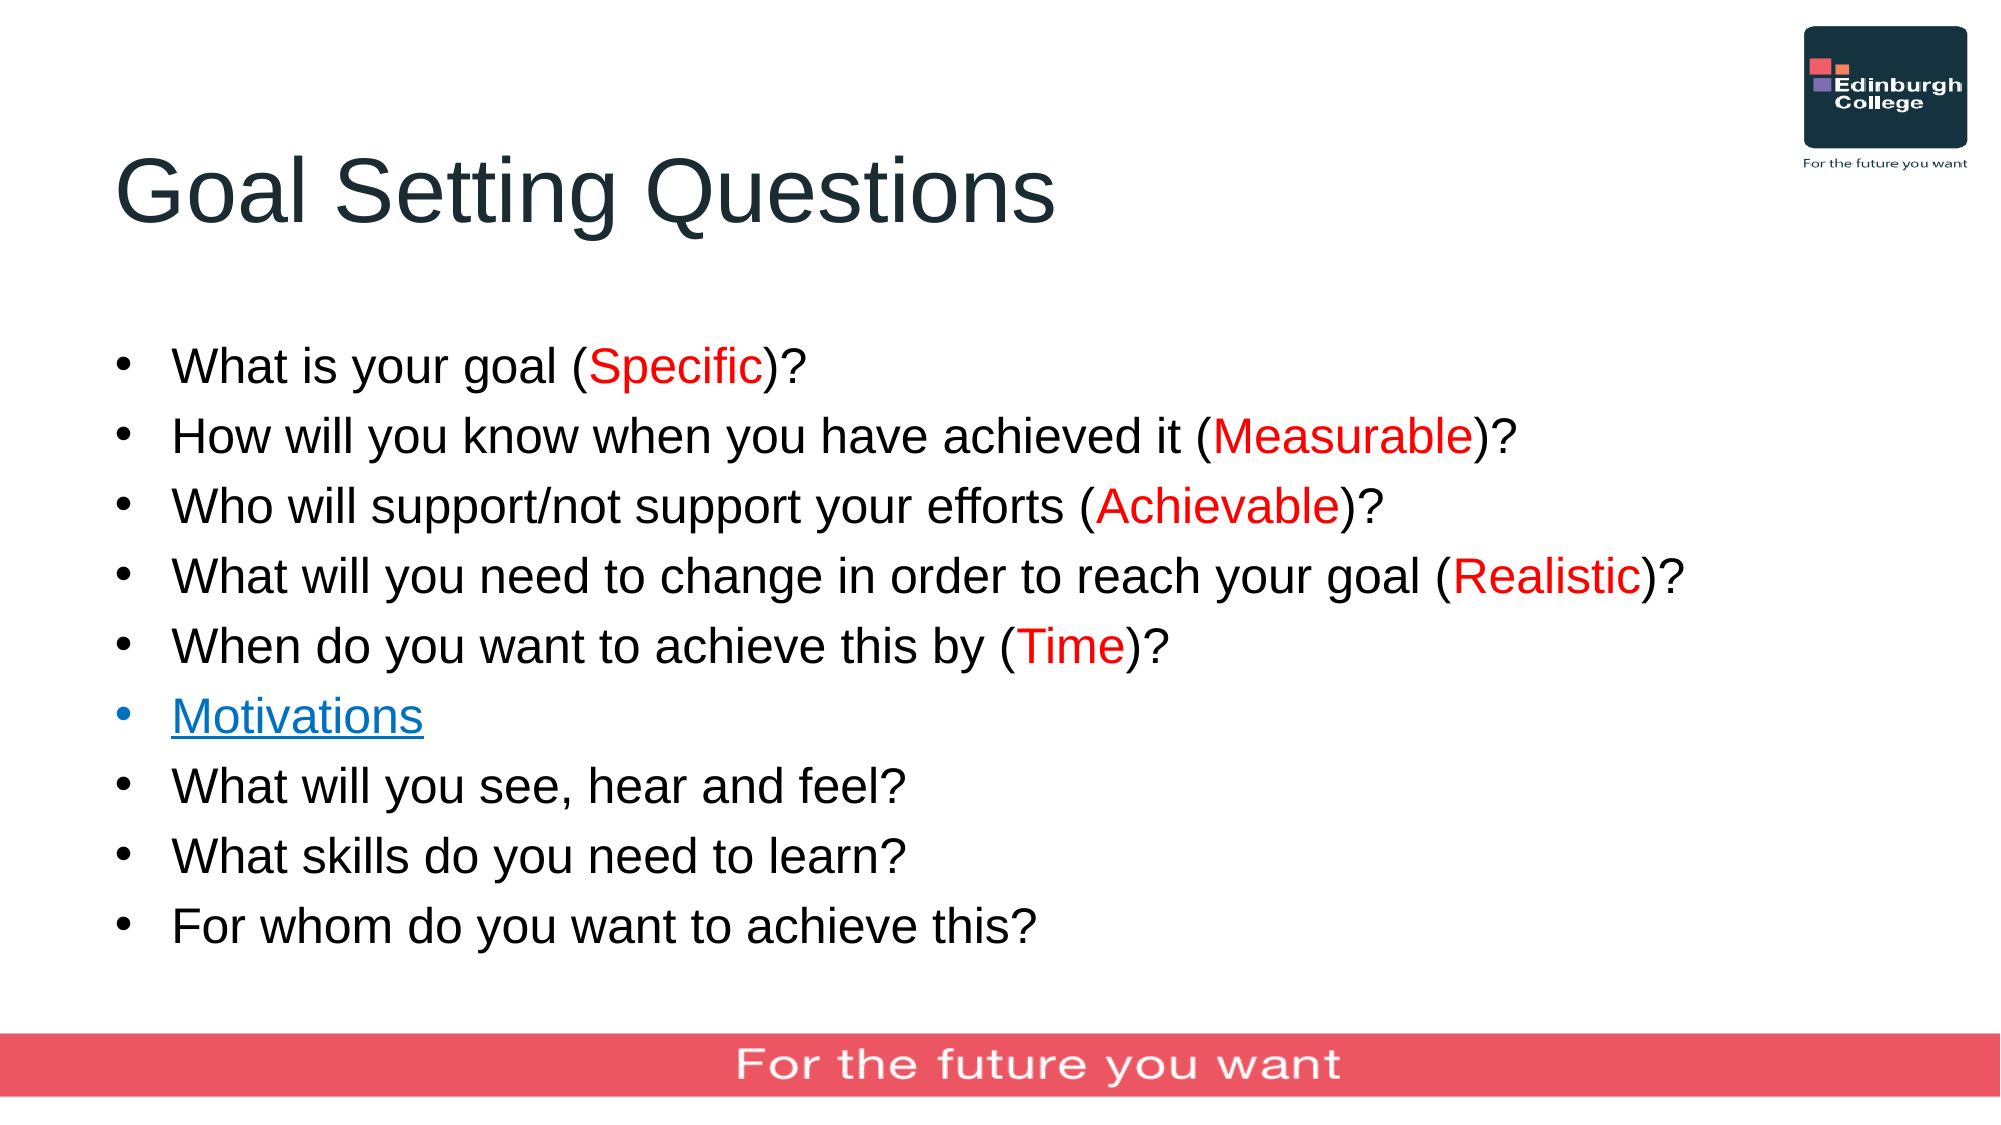

# Goal Setting Questions
What is your goal (Specific)?
How will you know when you have achieved it (Measurable)?
Who will support/not support your efforts (Achievable)?
What will you need to change in order to reach your goal (Realistic)?
When do you want to achieve this by (Time)?
Motivations
What will you see, hear and feel?
What skills do you need to learn?
For whom do you want to achieve this?